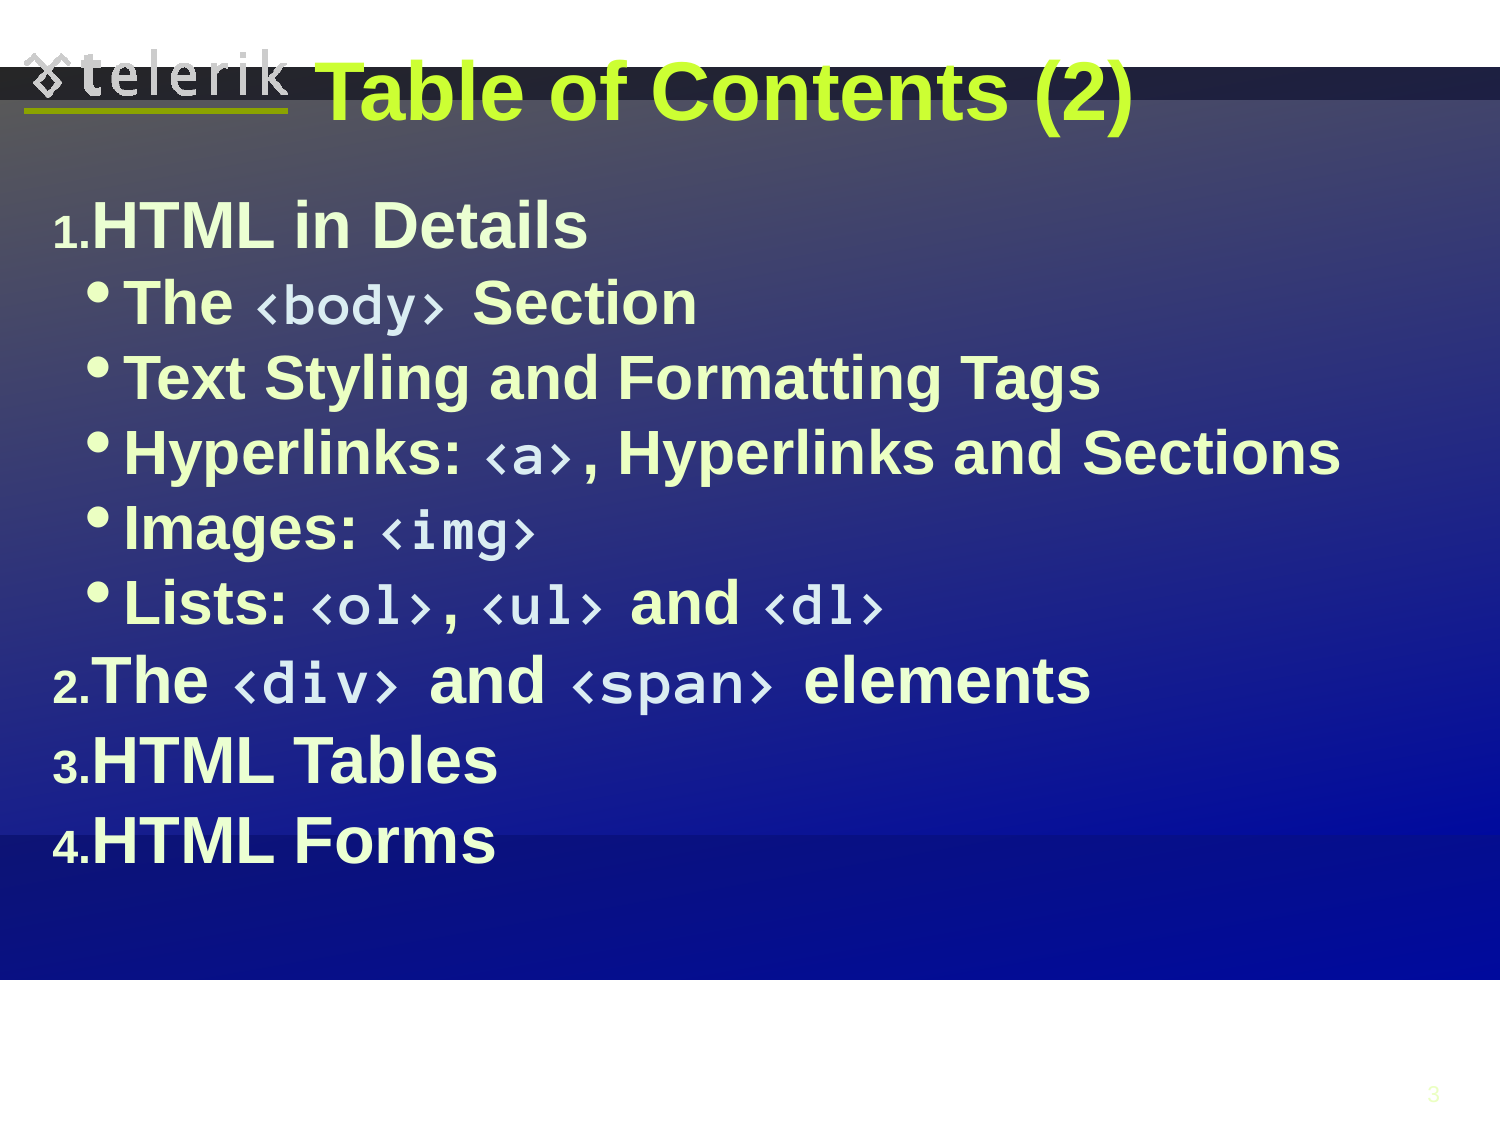

Table of Contents (2)
HTML in Details
The <body> Section
Text Styling and Formatting Tags
Hyperlinks: <a>, Hyperlinks and Sections
Images: <img>
Lists: <ol>, <ul> and <dl>
The <div> and <span> elements
HTML Tables
HTML Forms
3